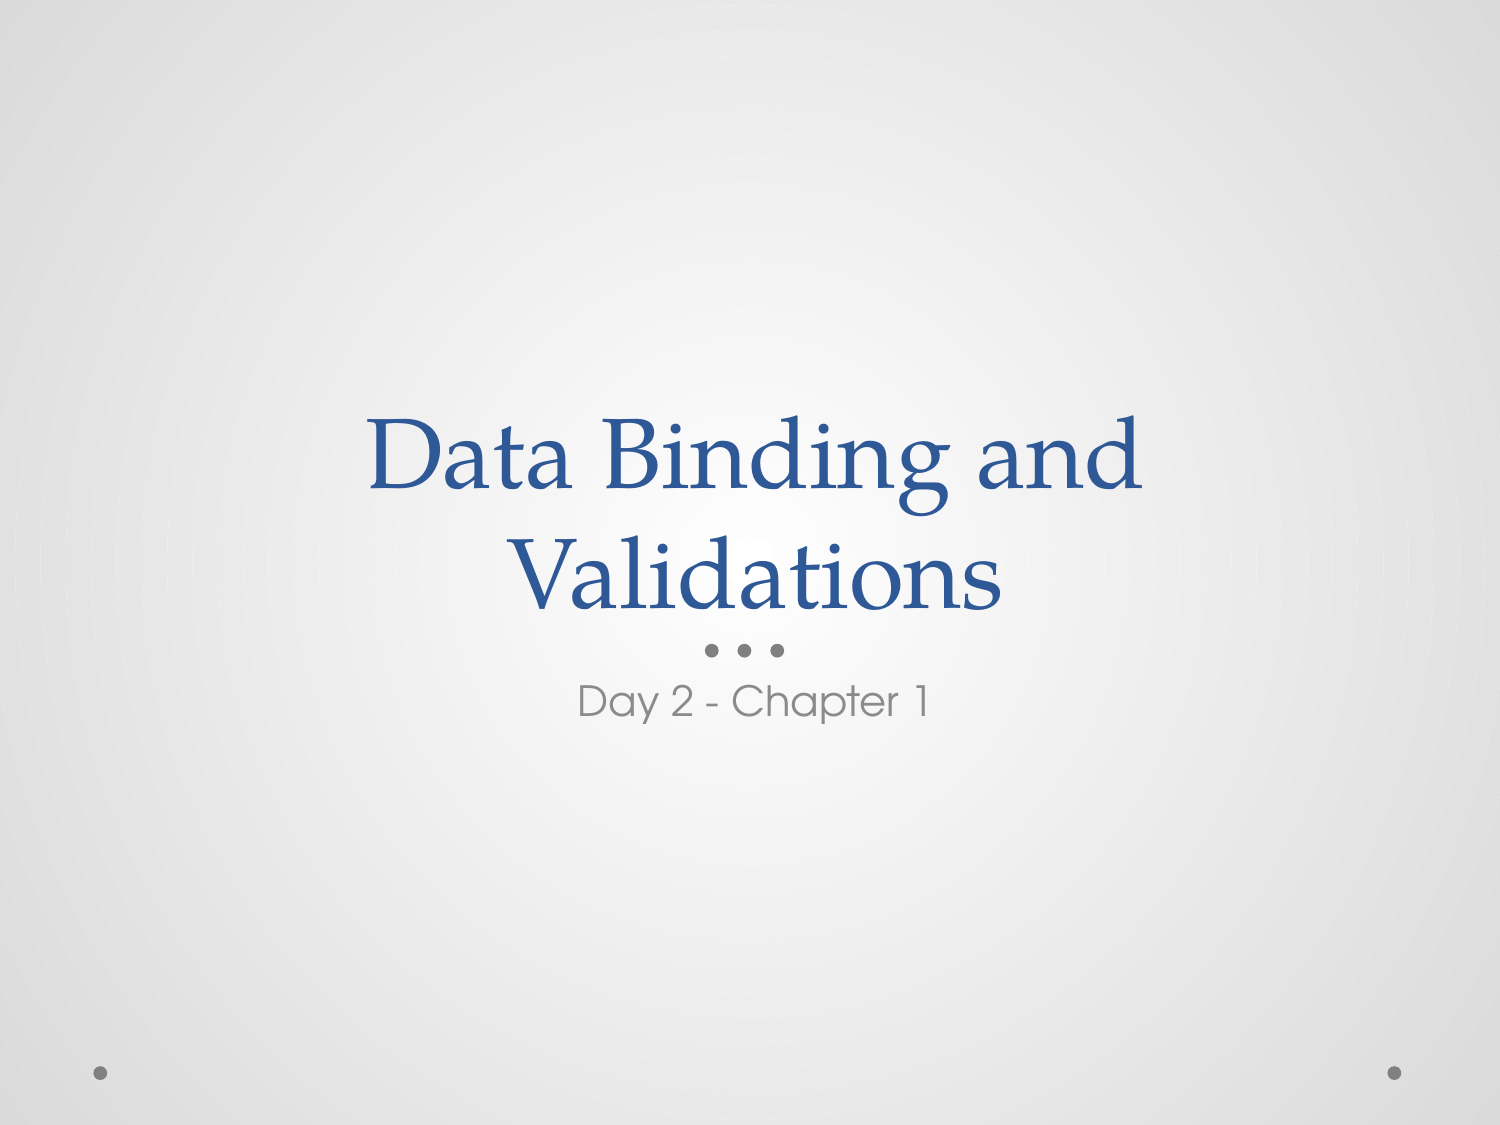

# Data Binding and Validations
Day 2 - Chapter 1